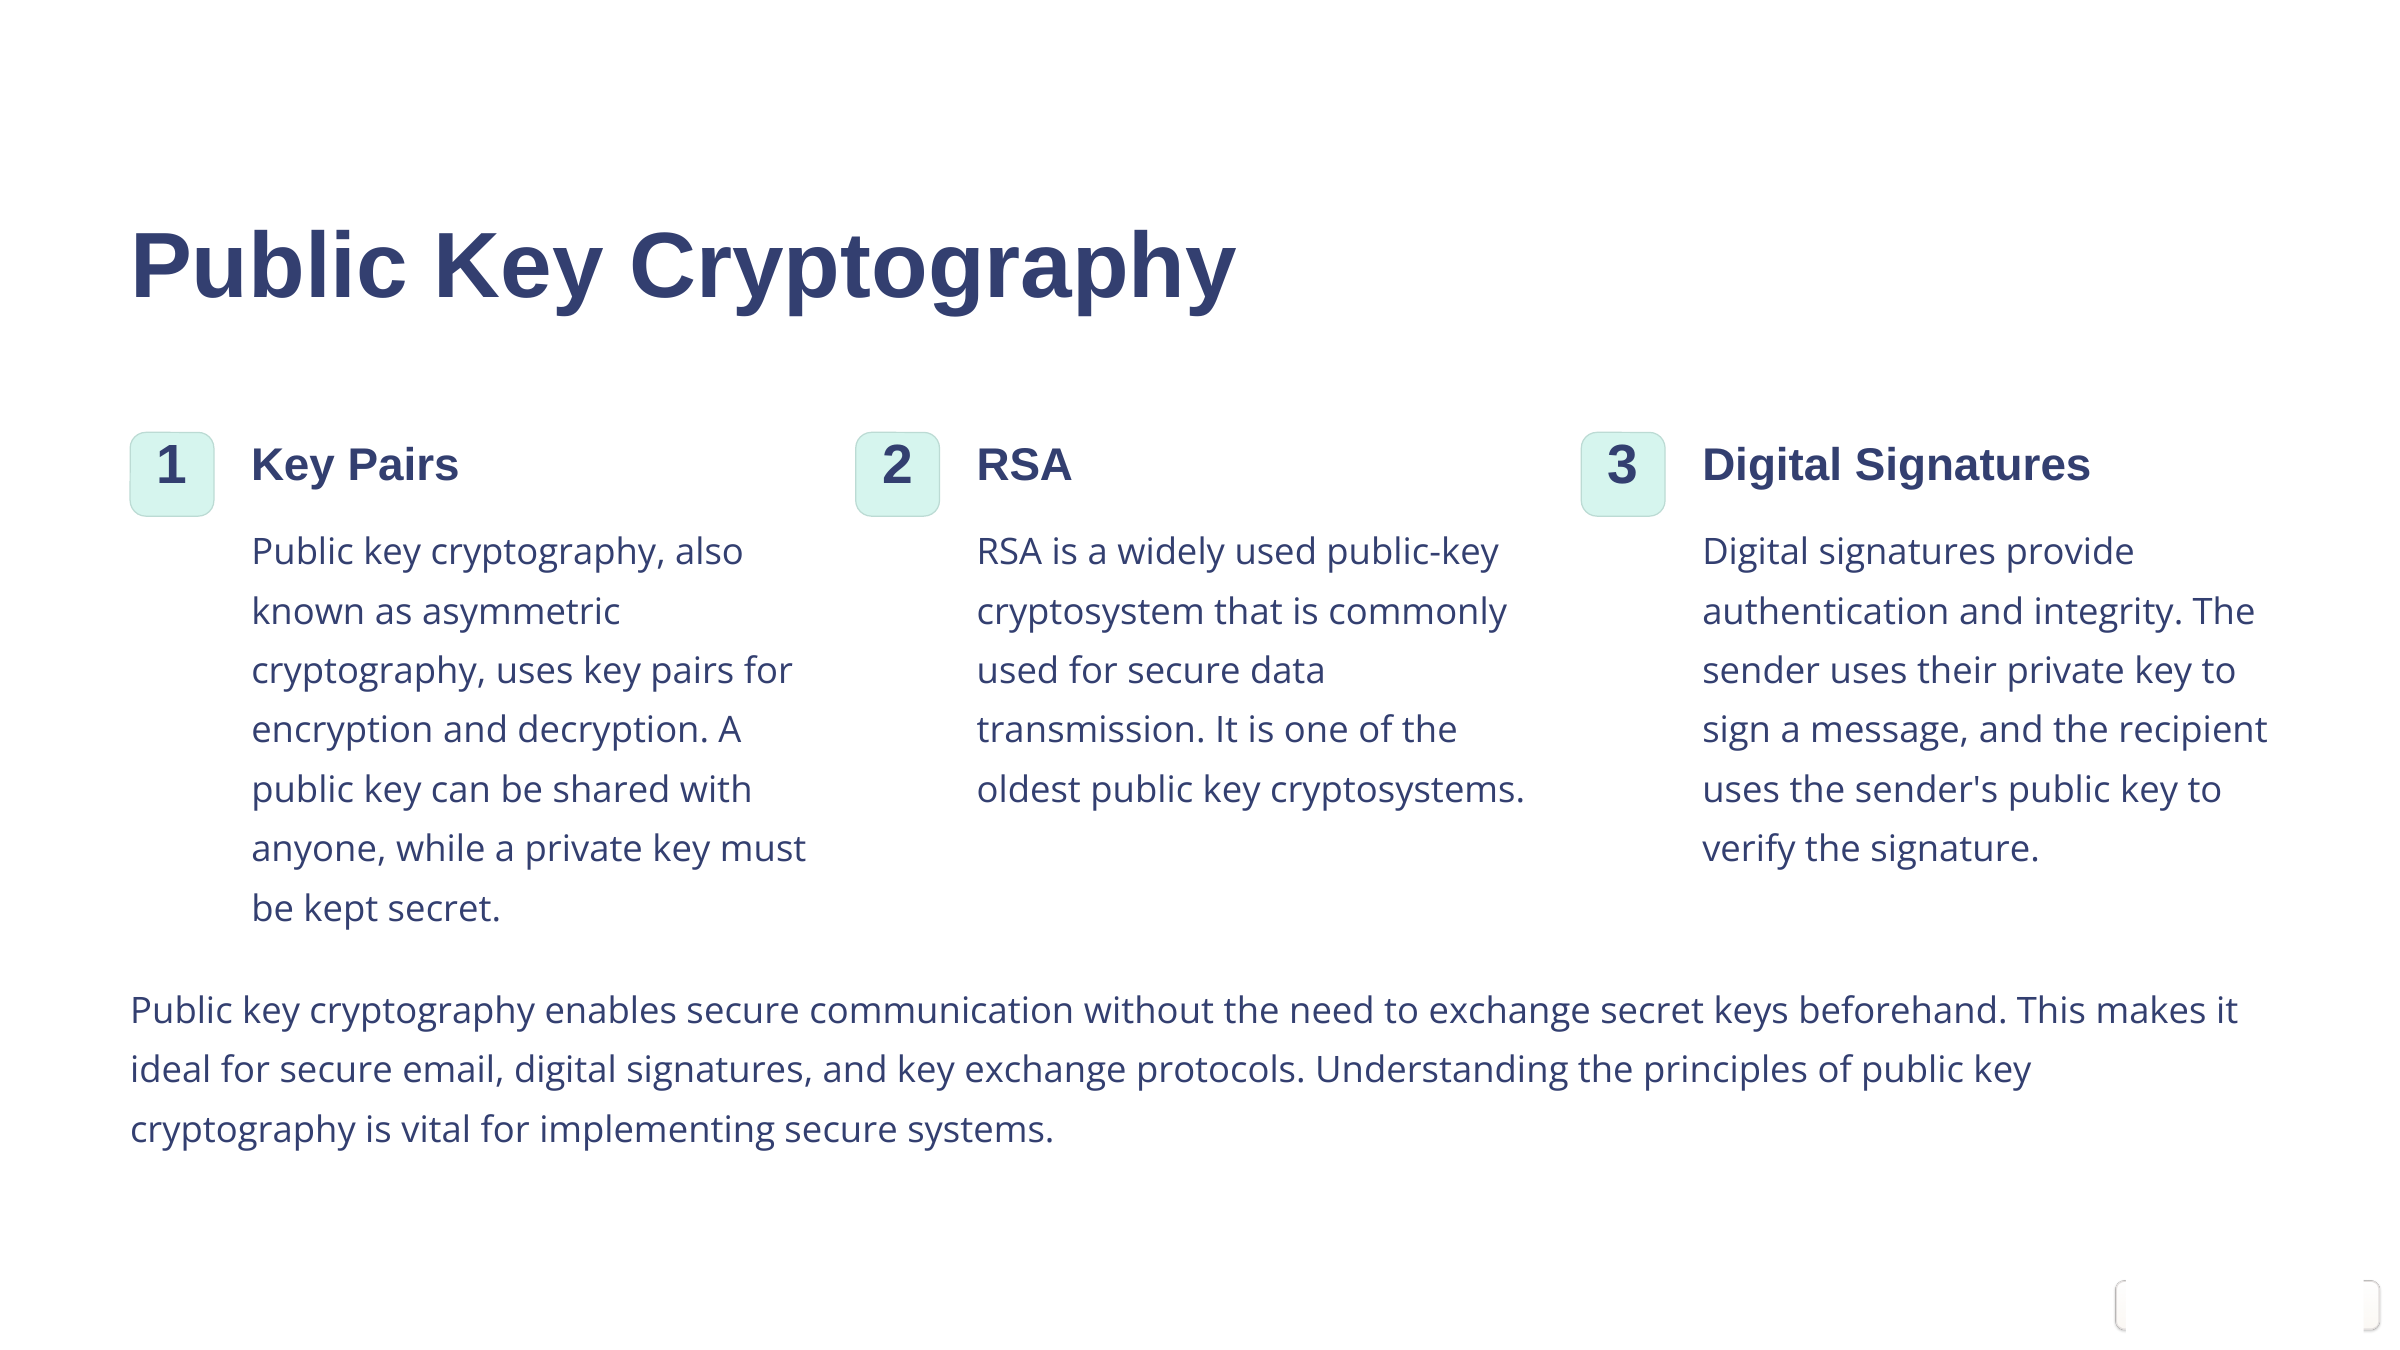

Public Key Cryptography

Key Pairs

RSA

Digital Signatures
1
2
3
Public key cryptography, also known as asymmetric cryptography, uses key pairs for encryption and decryption. A public key can be shared with anyone, while a private key must be kept secret.
RSA is a widely used public-key cryptosystem that is commonly used for secure data transmission. It is one of the oldest public key cryptosystems.
Digital signatures provide authentication and integrity. The sender uses their private key to sign a message, and the recipient uses the sender's public key to verify the signature.
Public key cryptography enables secure communication without the need to exchange secret keys beforehand. This makes it ideal for secure email, digital signatures, and key exchange protocols. Understanding the principles of public key cryptography is vital for implementing secure systems.